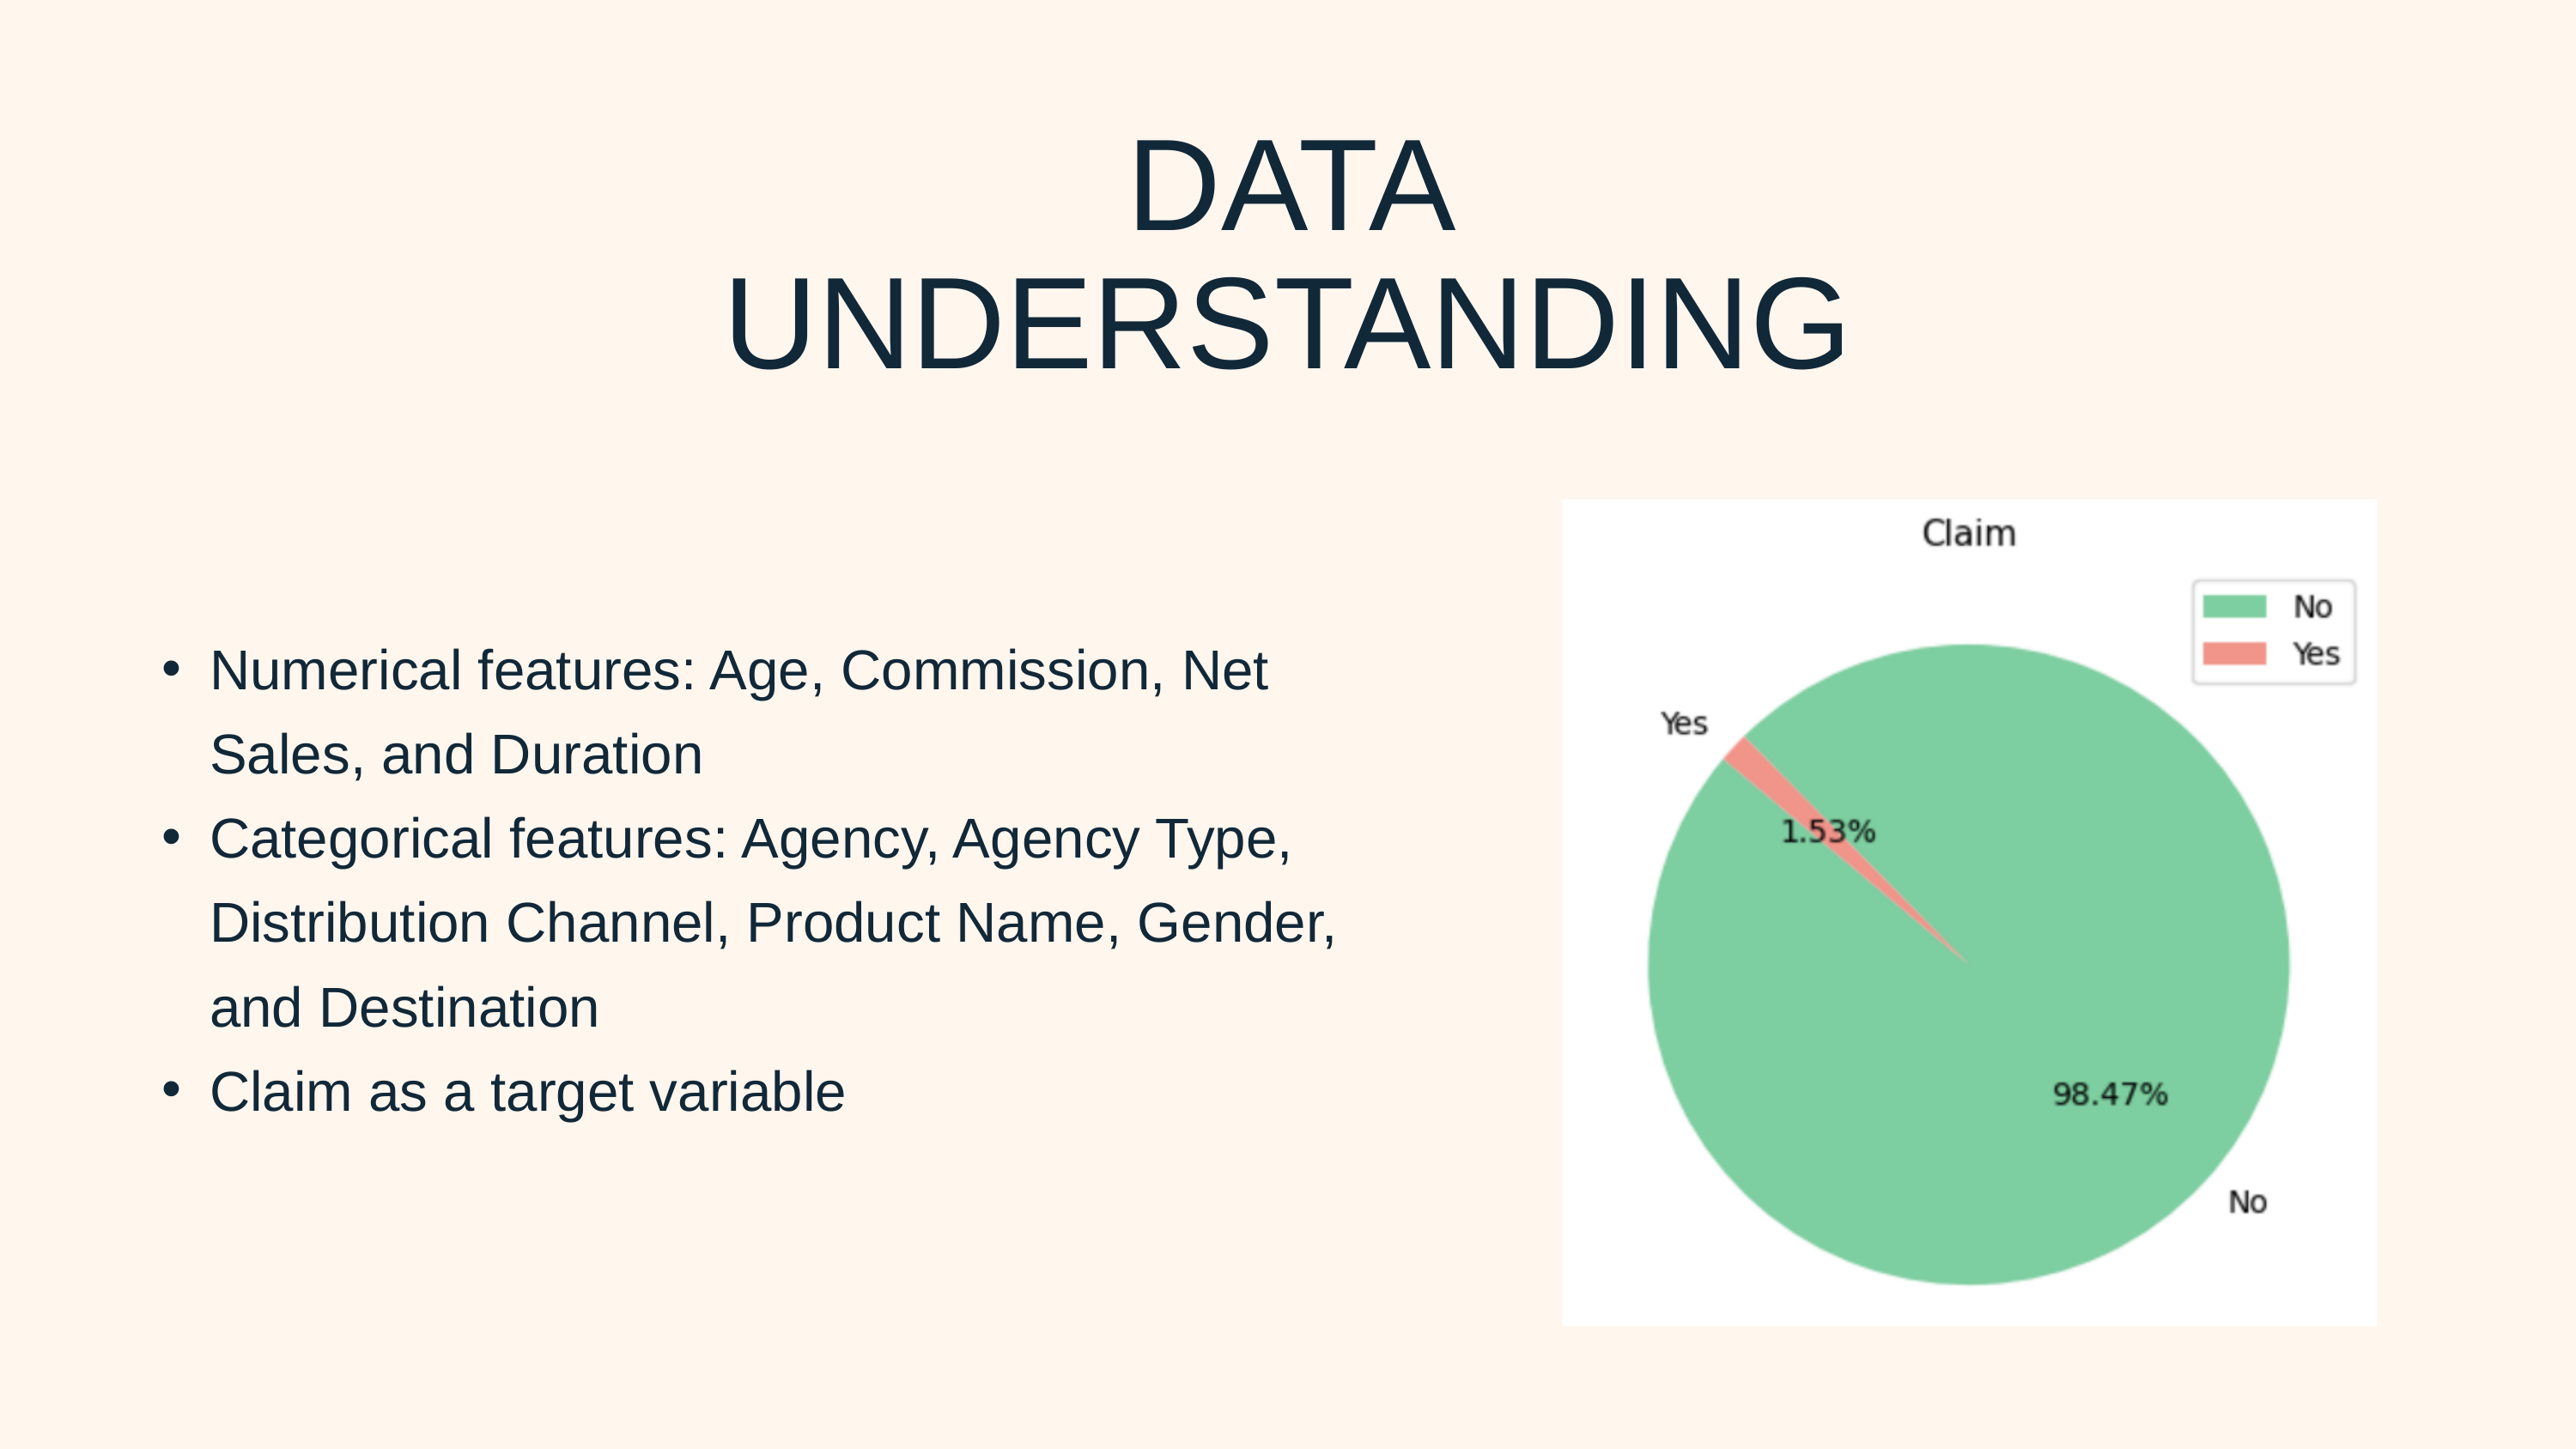

DATA UNDERSTANDING

Numerical features: Age, Commission, Net Sales, and Duration
Categorical features: Agency, Agency Type, Distribution Channel, Product Name, Gender, and Destination
Claim as a target variable